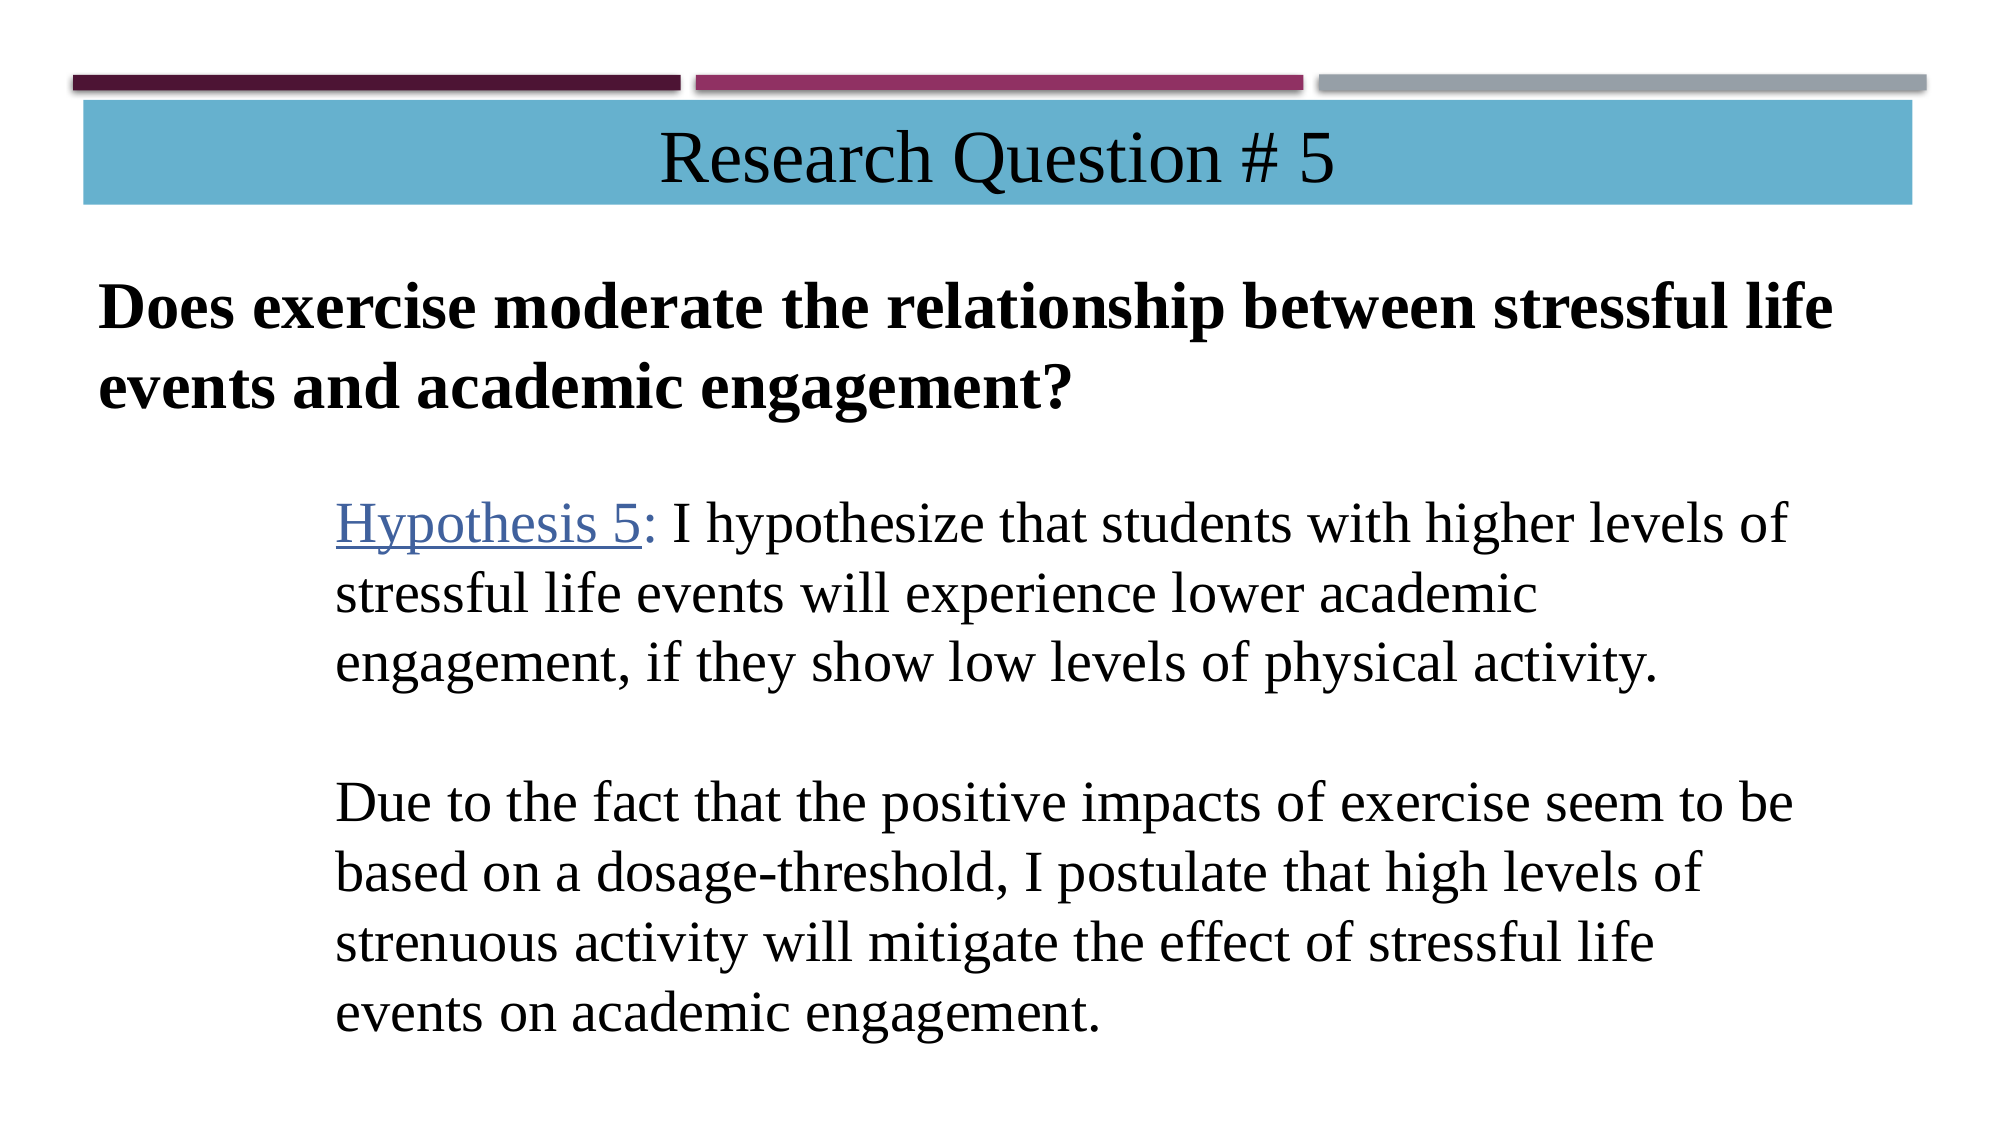

Research Question # 5
Does exercise moderate the relationship between stressful life events and academic engagement?
Hypothesis 5: I hypothesize that students with higher levels of stressful life events will experience lower academic engagement, if they show low levels of physical activity.

Due to the fact that the positive impacts of exercise seem to be based on a dosage-threshold, I postulate that high levels of strenuous activity will mitigate the effect of stressful life events on academic engagement.